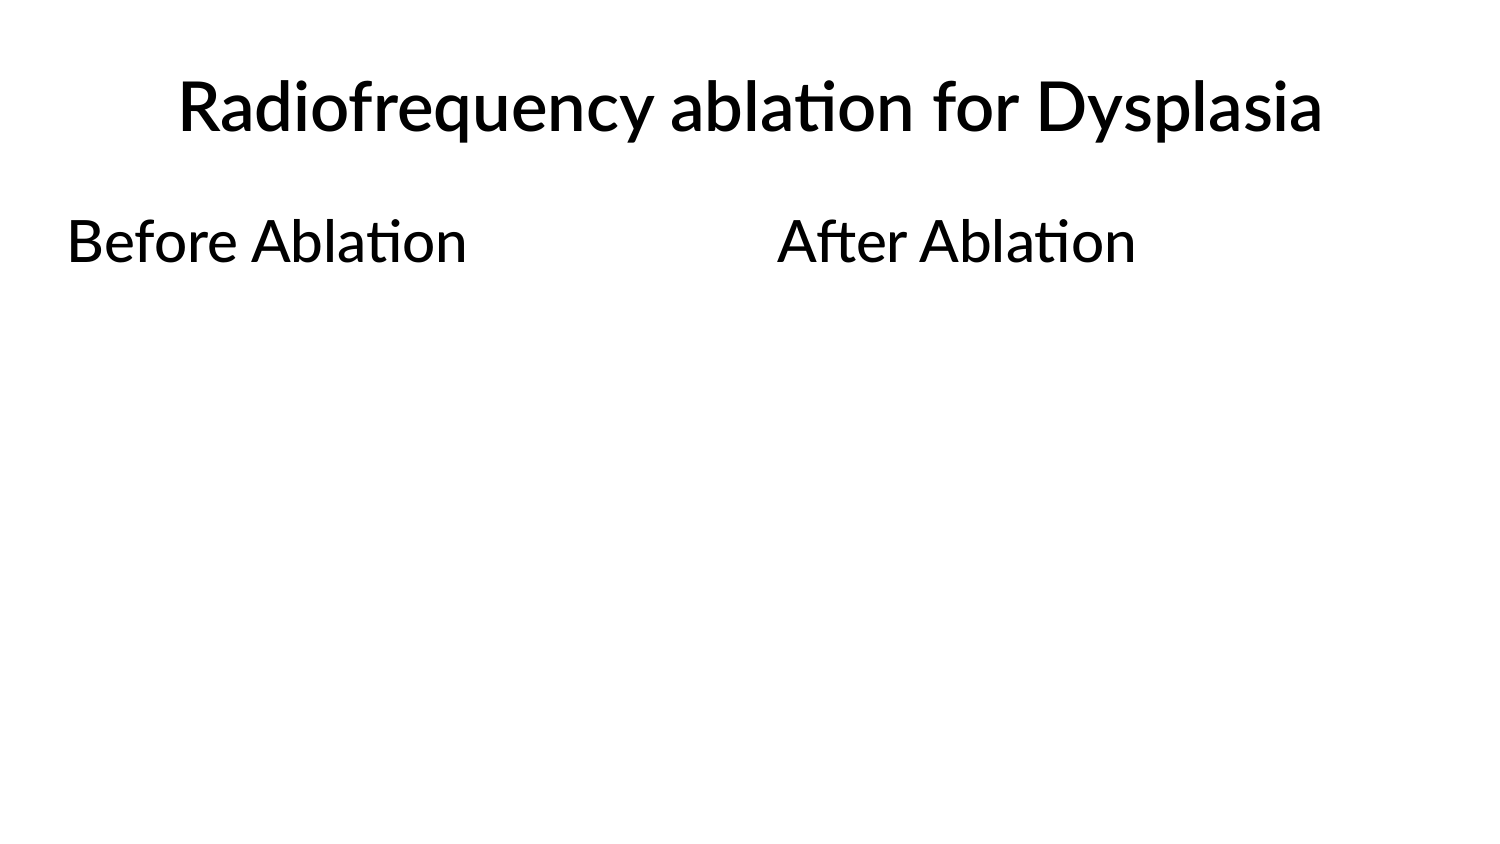

# Radiofrequency ablation for Dysplasia
Before Ablation
After Ablation